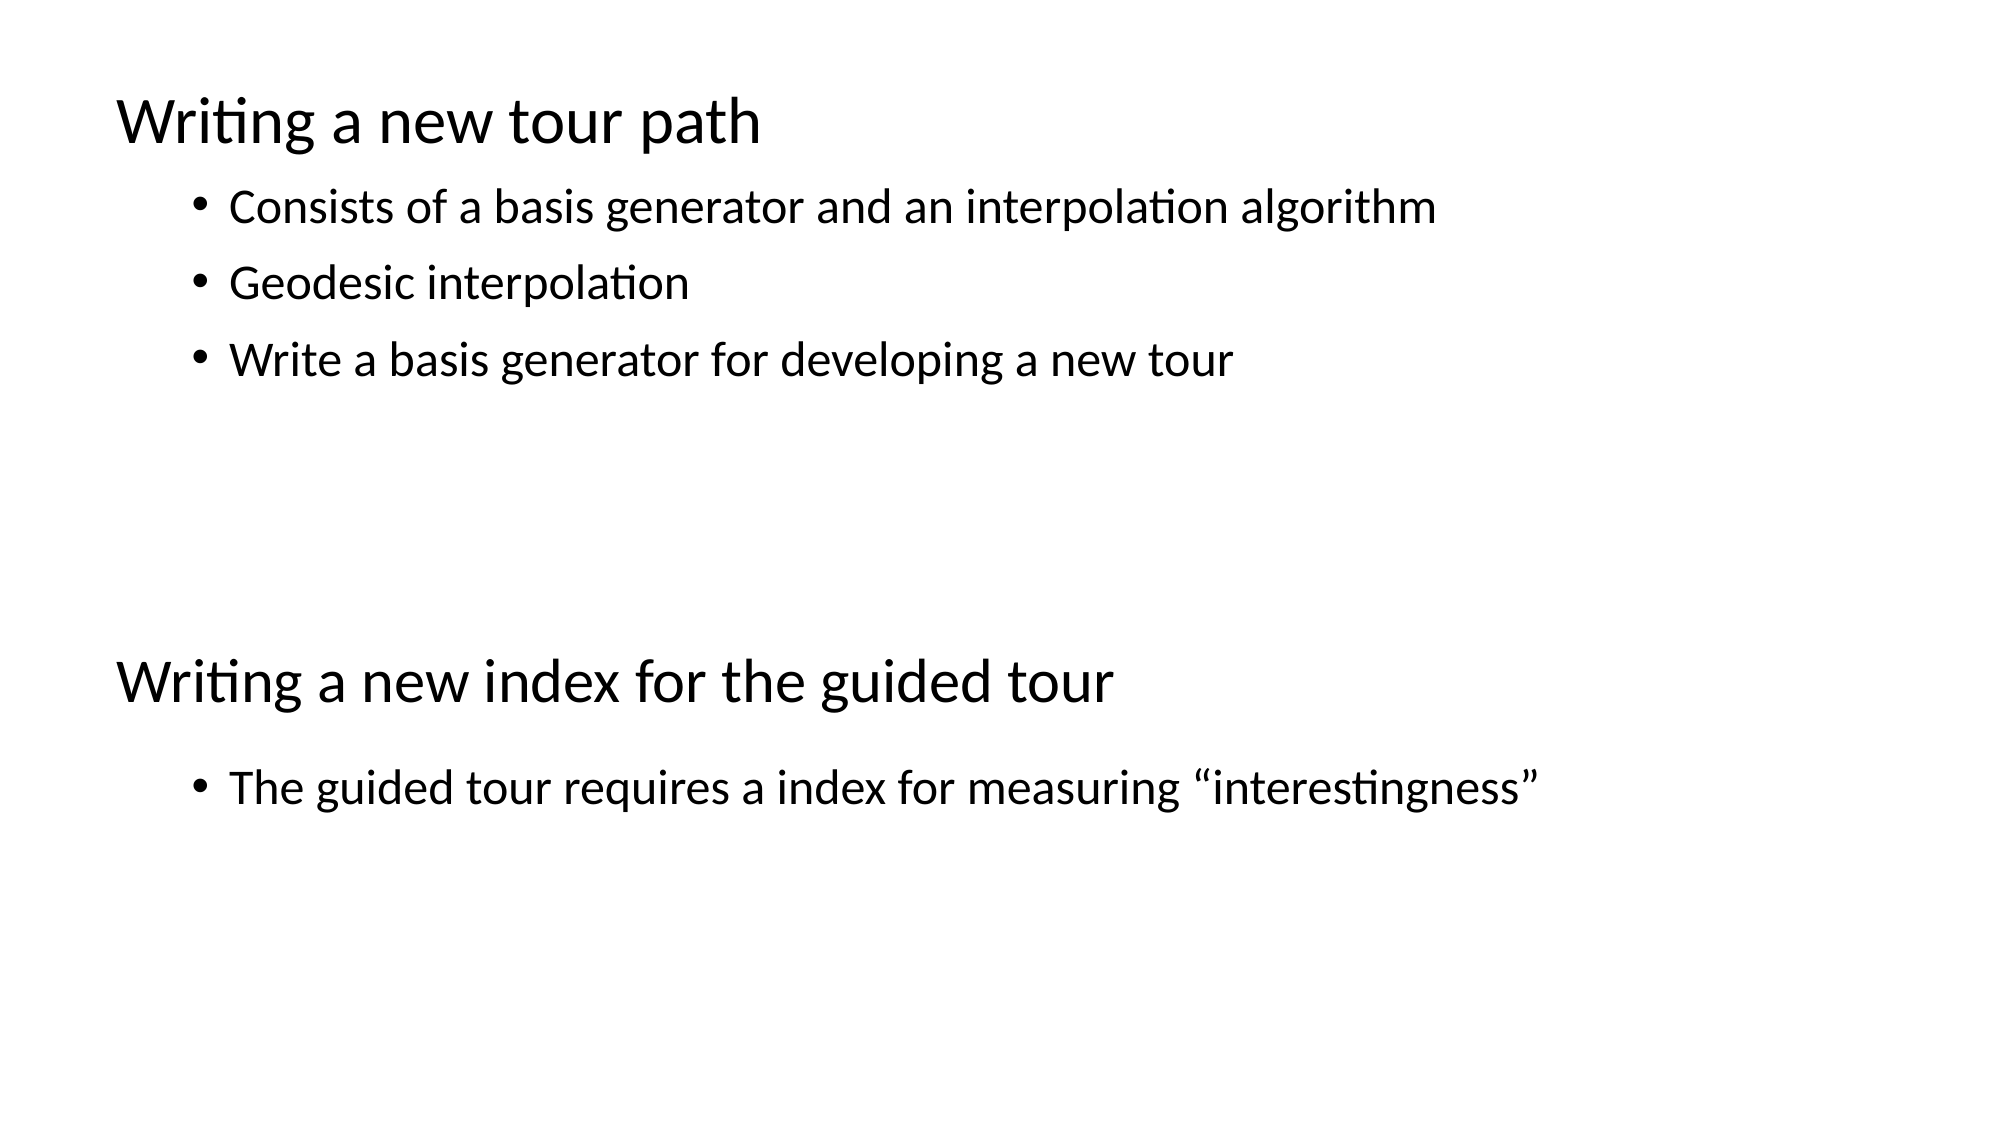

Writing a new tour path
Consists of a basis generator and an interpolation algorithm
Geodesic interpolation
Write a basis generator for developing a new tour

Writing a new index for the guided tour
The guided tour requires a index for measuring “interestingness”